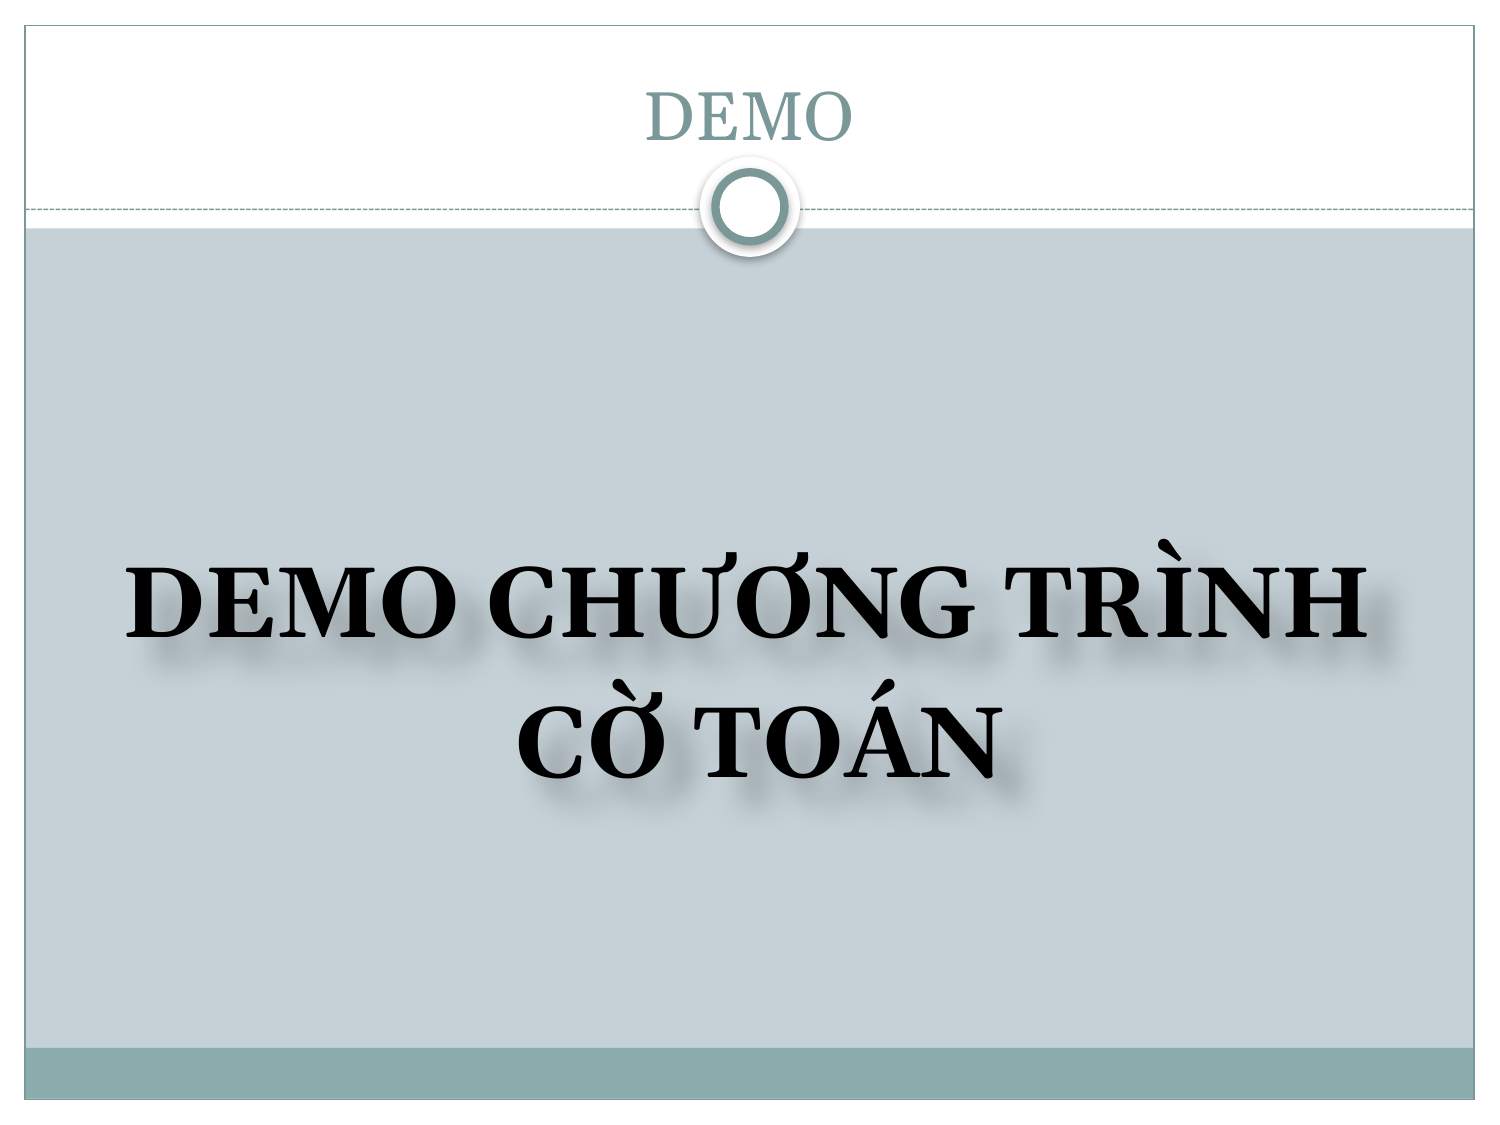

# DEMO

DEMO CHƯƠNG TRÌNH
 CỜ TOÁN